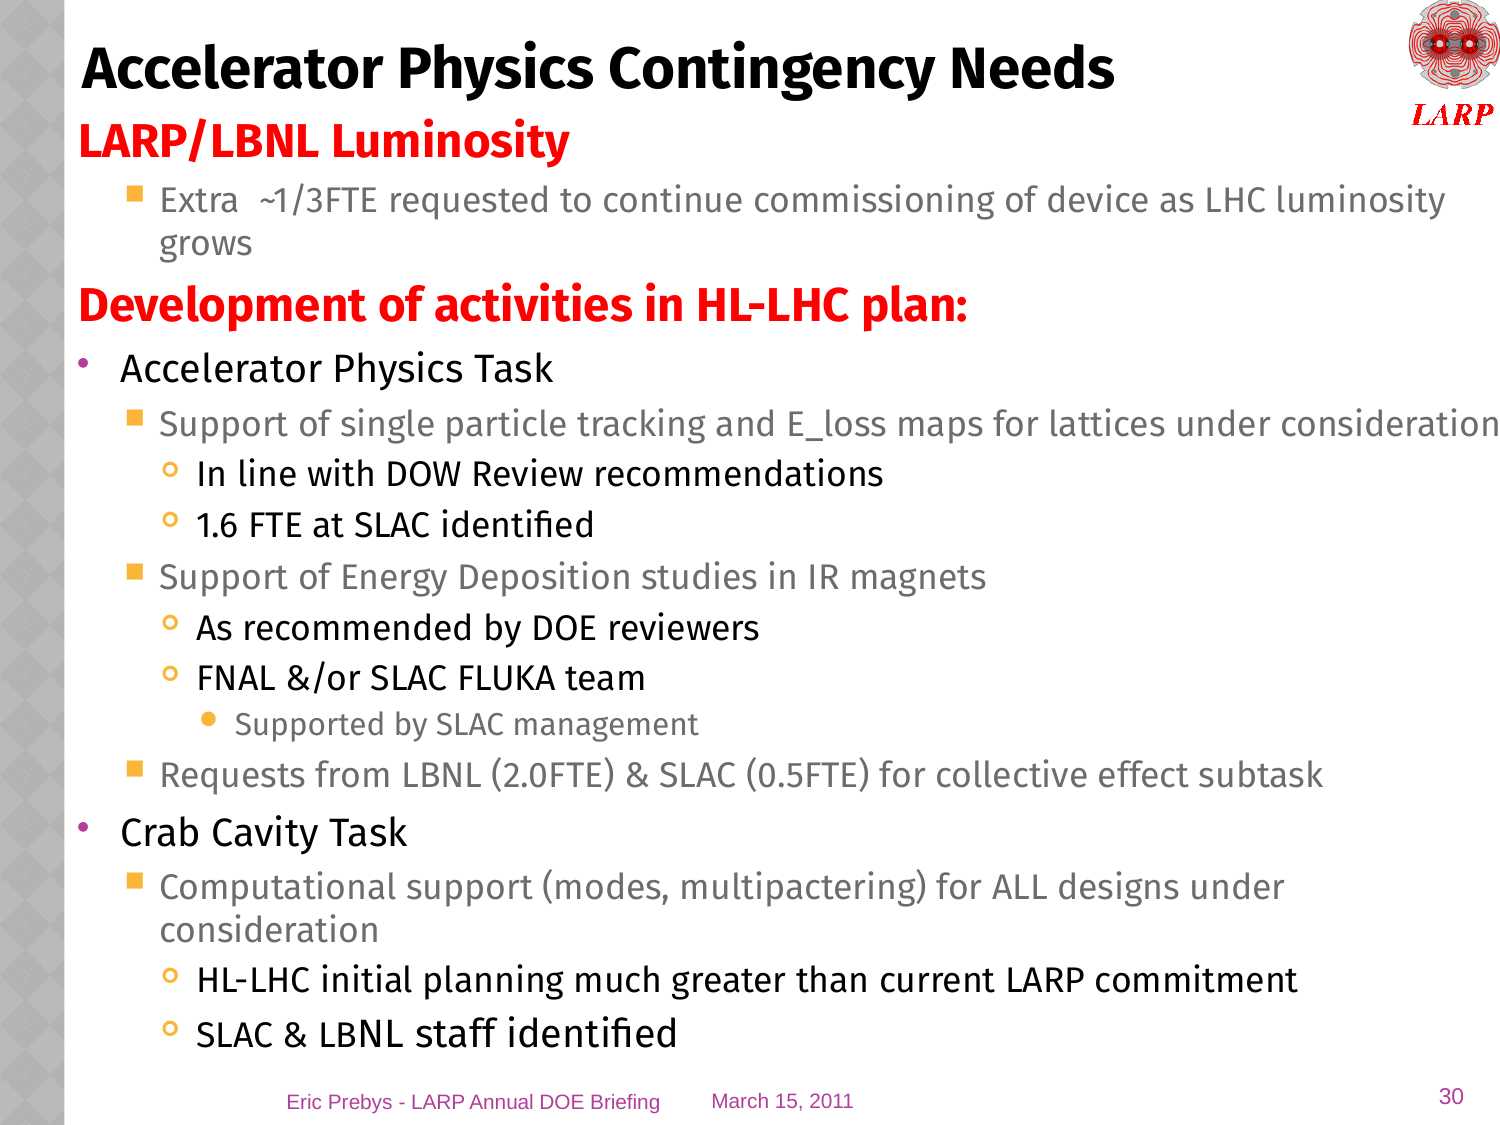

# Accelerator Physics Contingency Needs
LARP/LBNL Luminosity
Extra  ~1/3FTE requested to continue commissioning of device as LHC luminosity grows
Development of activities in HL-LHC plan:
Accelerator Physics Task
Support of single particle tracking and E_loss maps for lattices under consideration
In line with DOW Review recommendations
1.6 FTE at SLAC identified
Support of Energy Deposition studies in IR magnets
As recommended by DOE reviewers
FNAL &/or SLAC FLUKA team
Supported by SLAC management
Requests from LBNL (2.0FTE) & SLAC (0.5FTE) for collective effect subtask
Crab Cavity Task
Computational support (modes, multipactering) for ALL designs under consideration
HL-LHC initial planning much greater than current LARP commitment
SLAC & LBNL staff identified

30
Eric Prebys - LARP Annual DOE Briefing
March 15, 2011